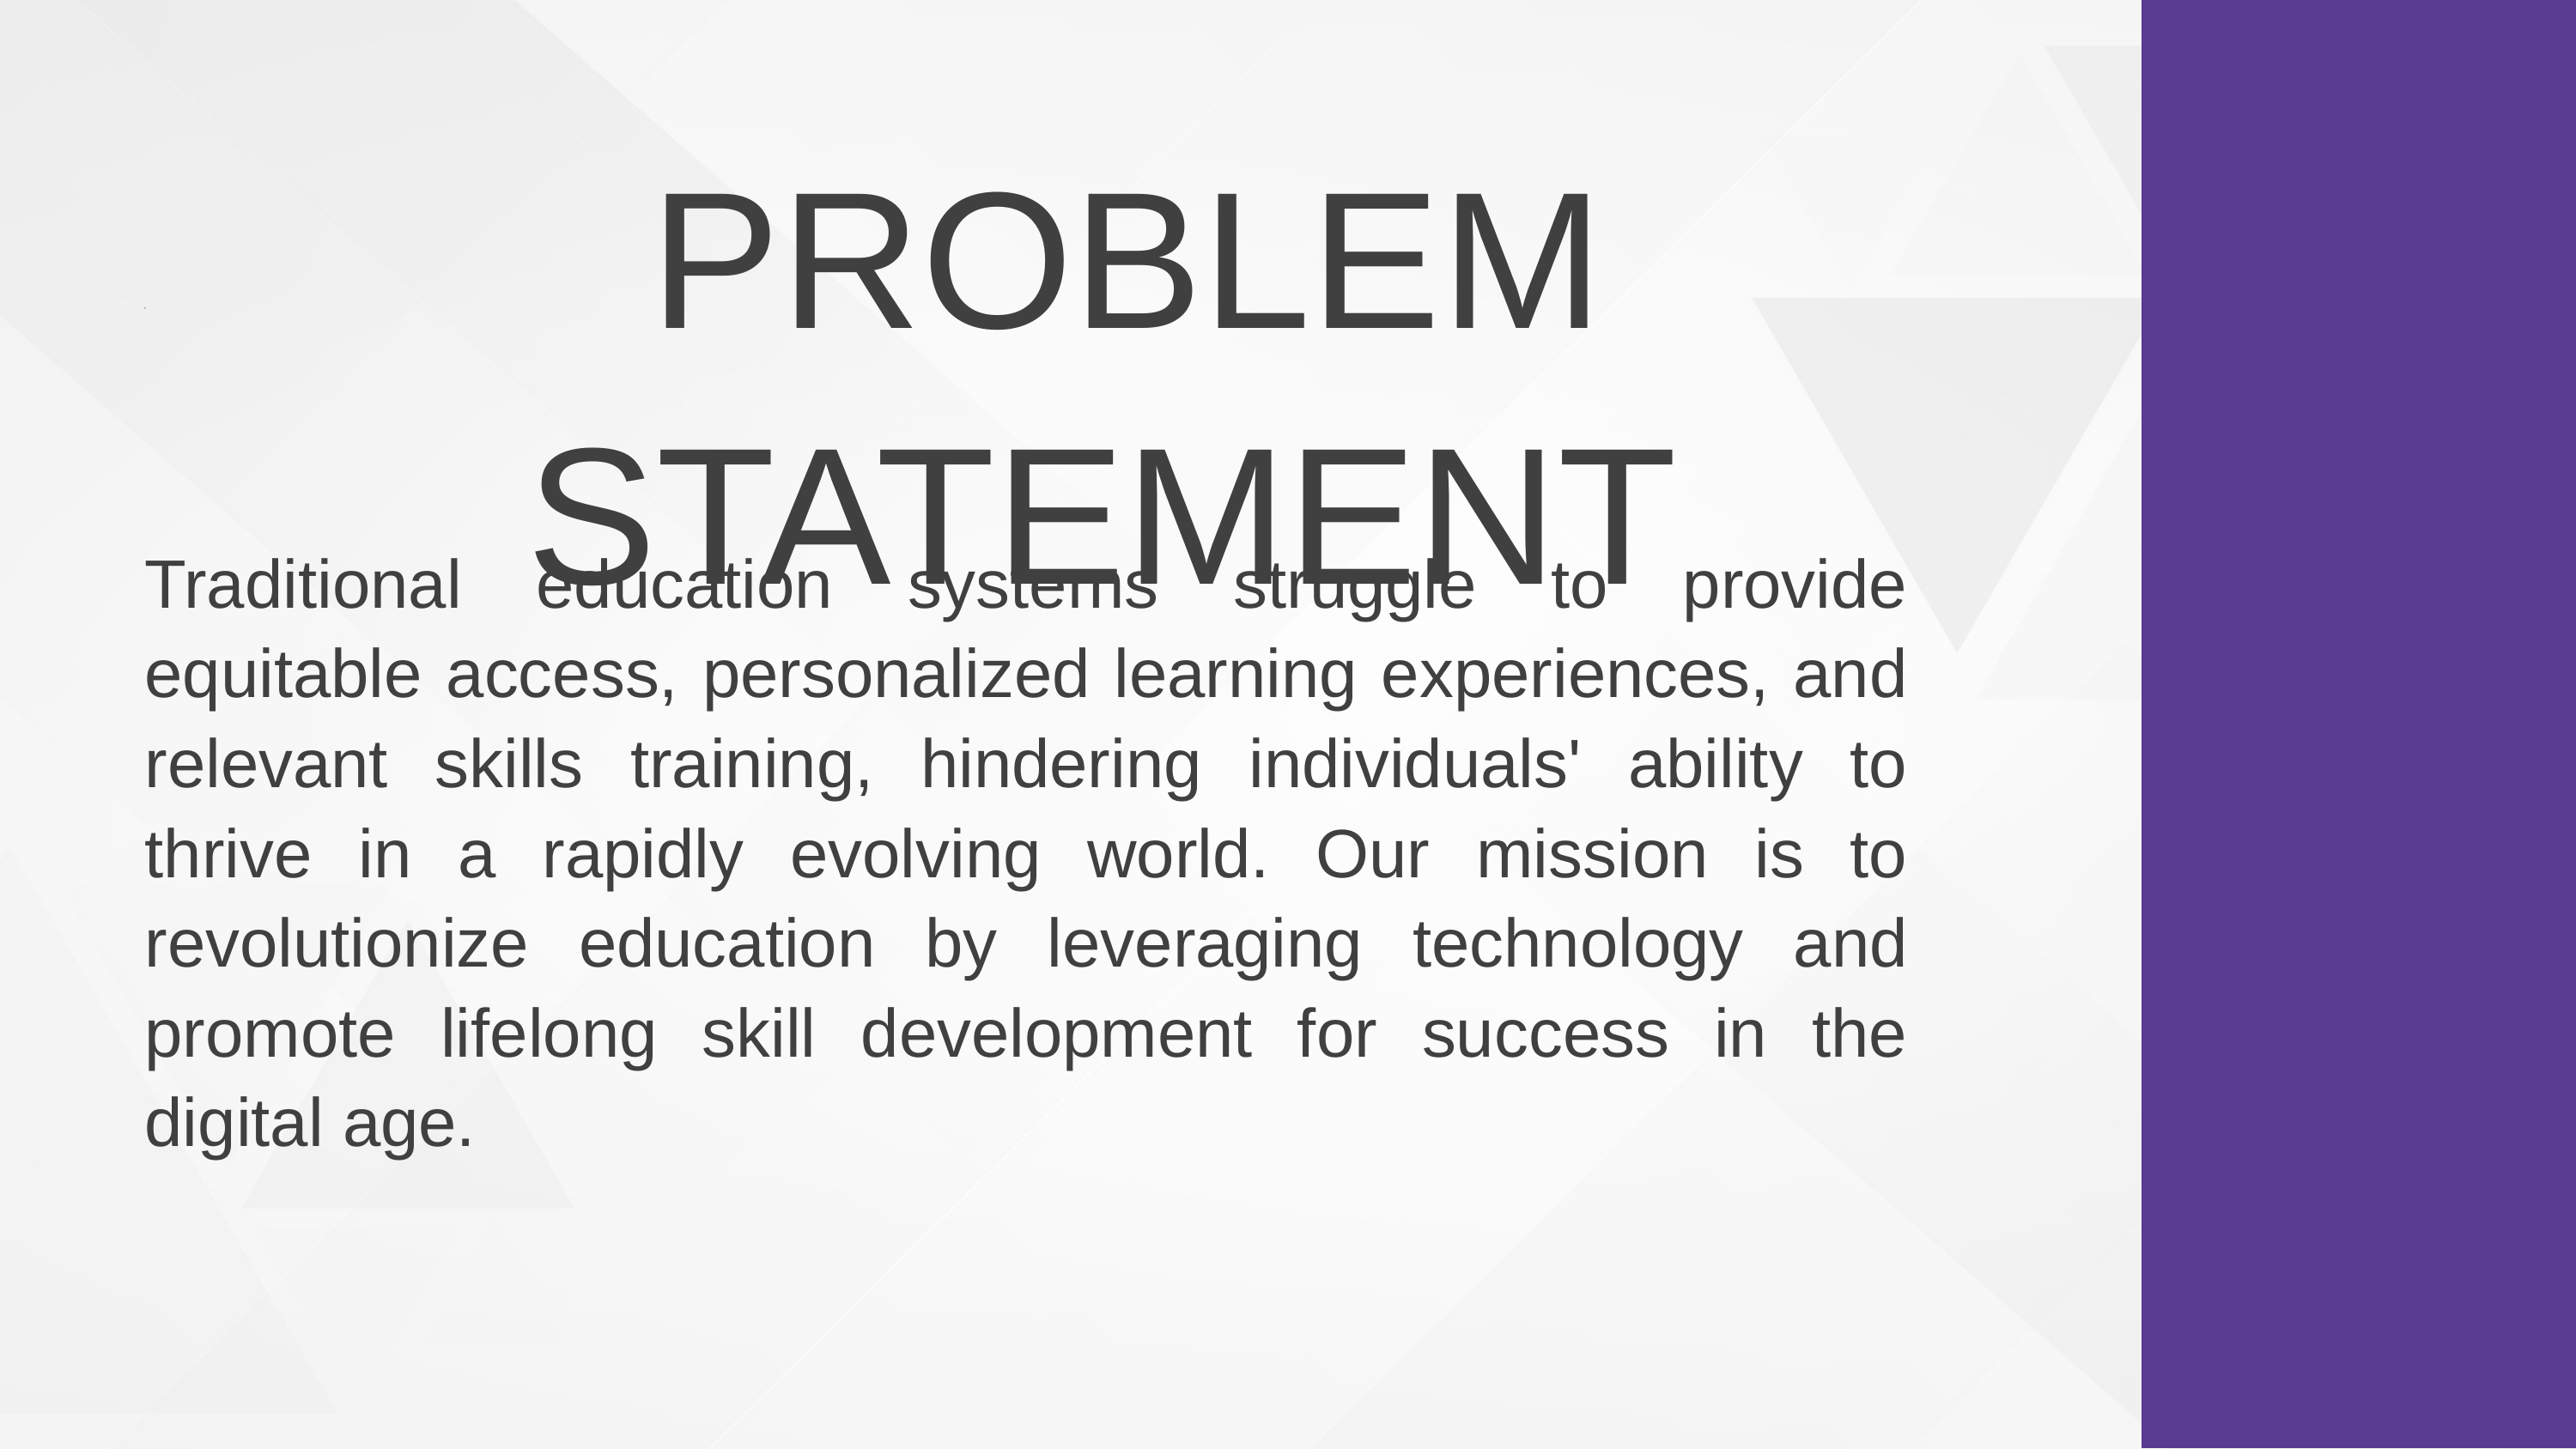

PROBLEM STATEMENT

Traditional education systems struggle to provide equitable access, personalized learning experiences, and relevant skills training, hindering individuals' ability to thrive in a rapidly evolving world. Our mission is to revolutionize education by leveraging technology and promote lifelong skill development for success in the digital age.